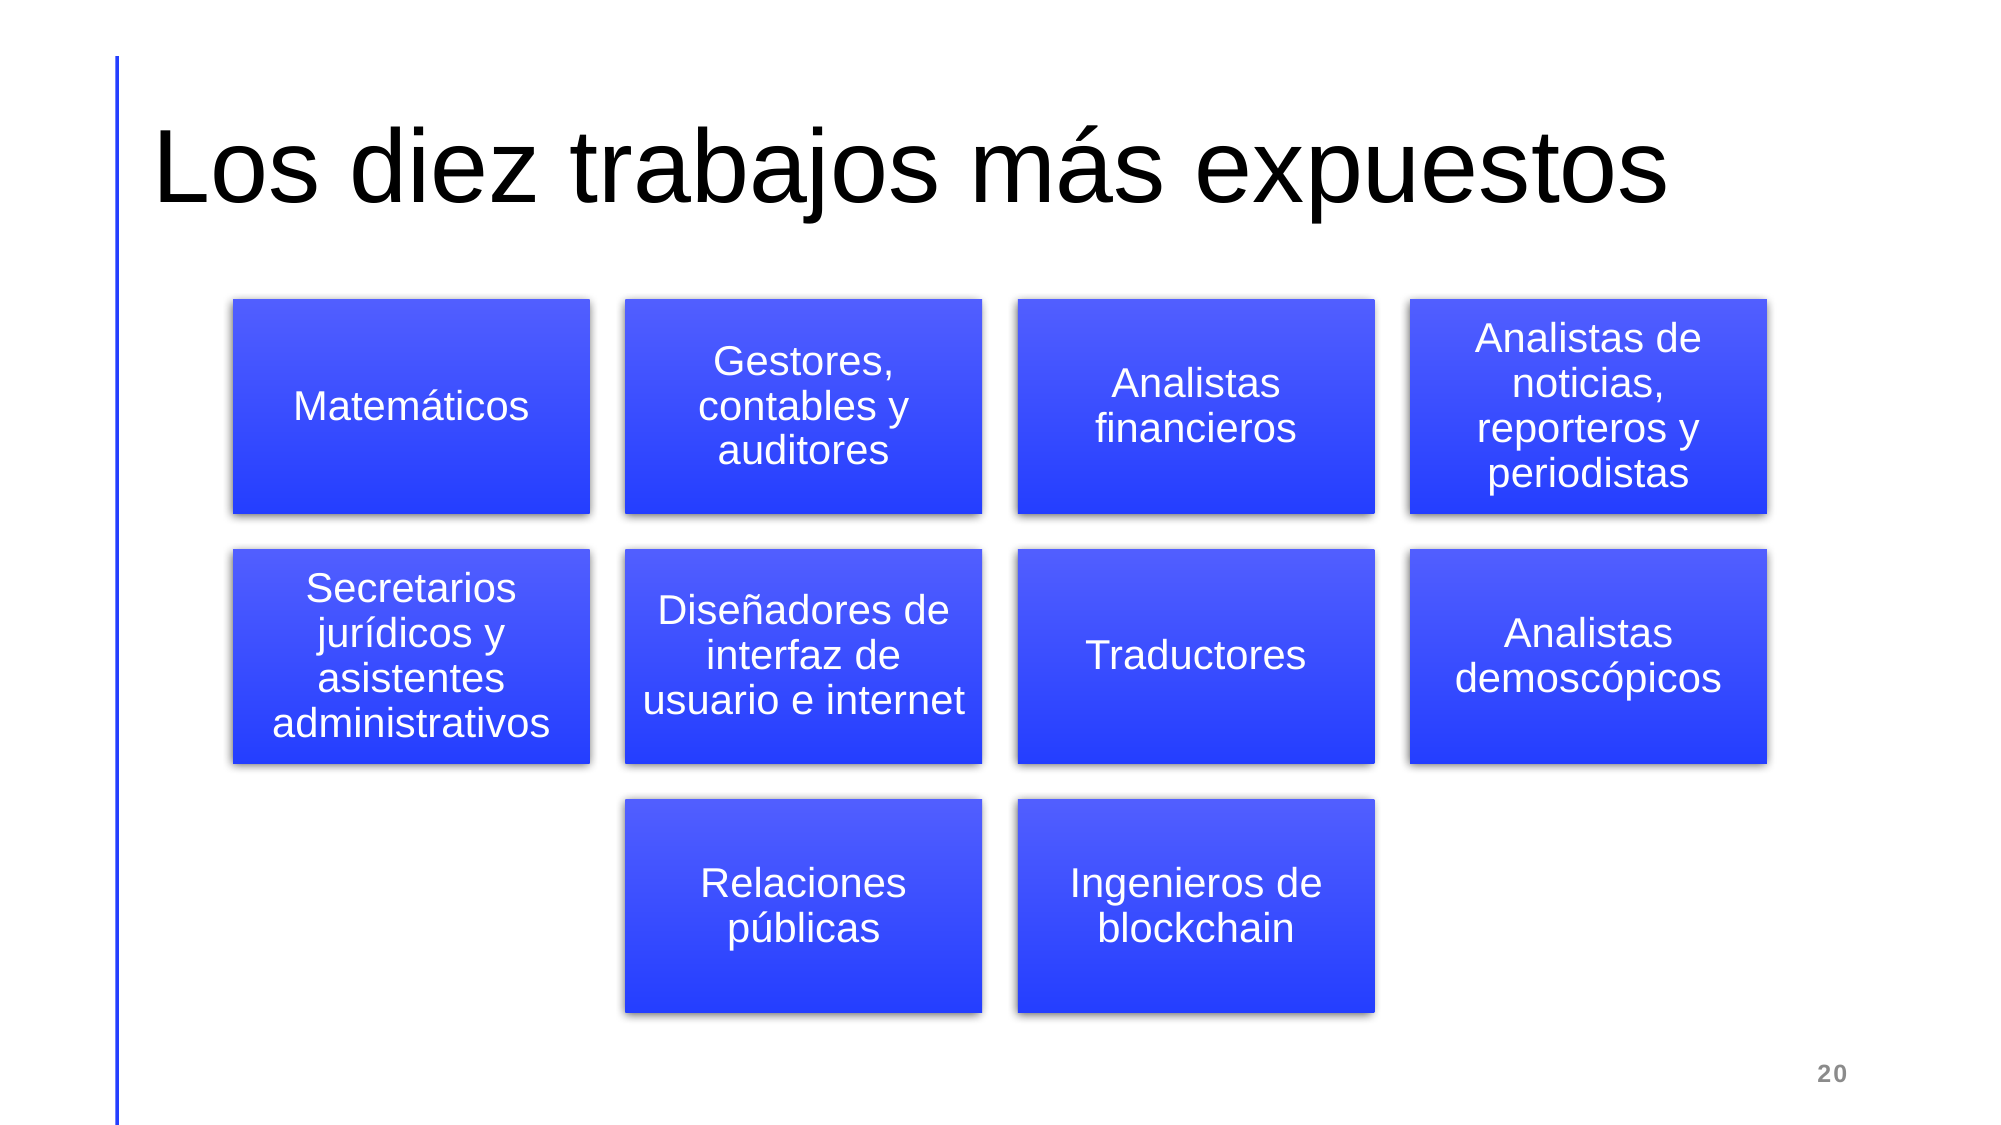

# Los diez trabajos más expuestos
Matemáticos
Gestores, contables y auditores
Analistas financieros
Analistas de noticias, reporteros y periodistas
Secretarios jurídicos y asistentes administrativos
Diseñadores de interfaz de usuario e internet
Traductores
Analistas demoscópicos
Relaciones públicas
Ingenieros de blockchain
20